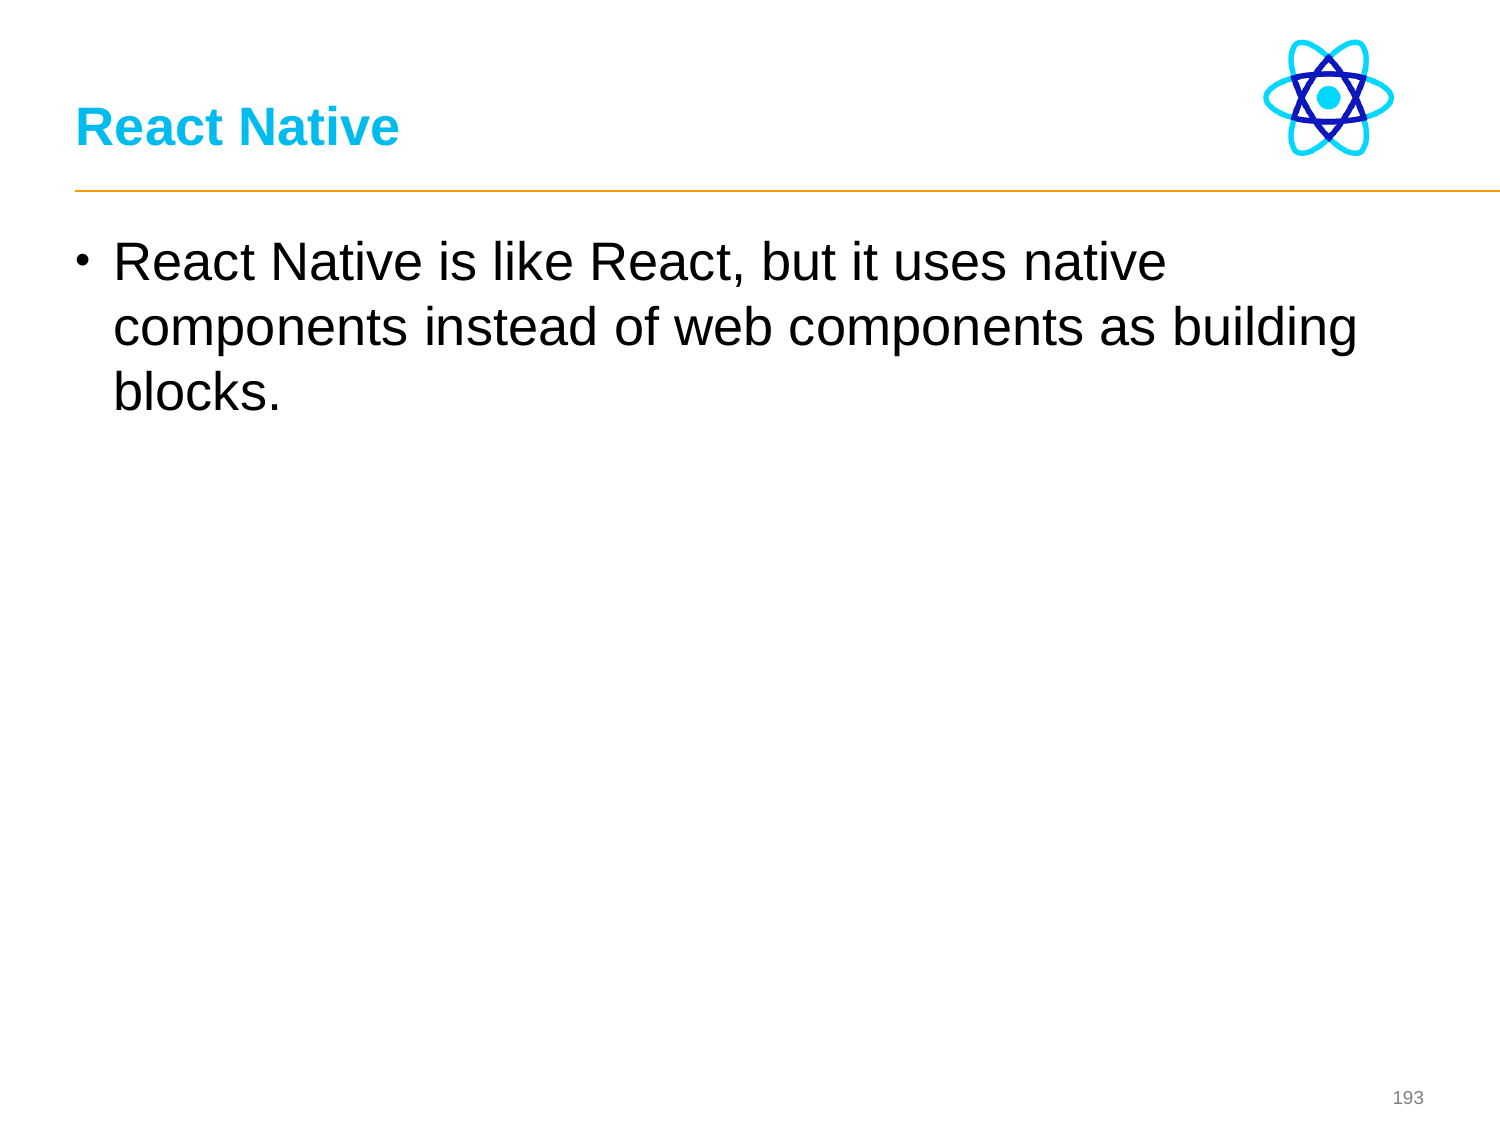

# React Native
React Native is like React, but it uses native components instead of web components as building blocks.